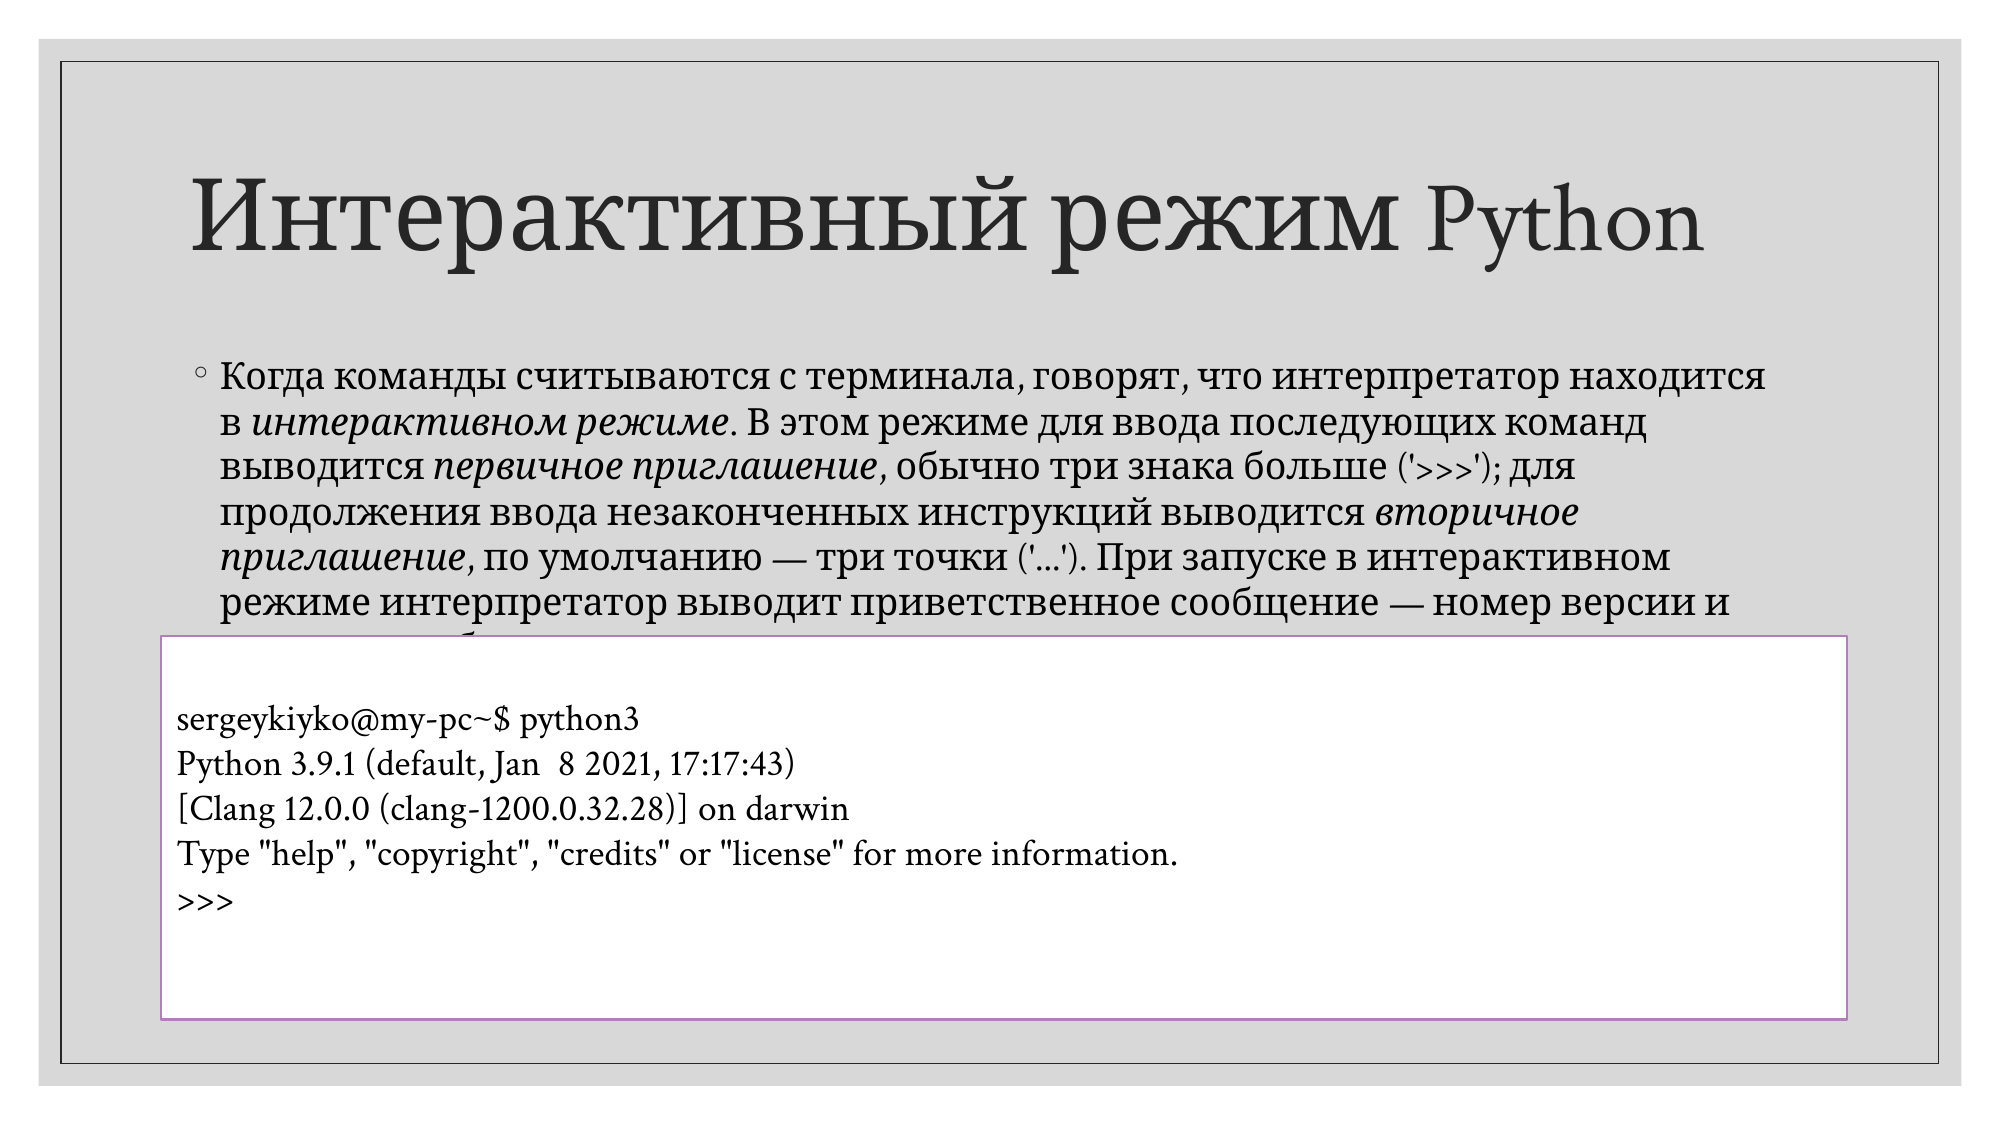

# Интерактивный режим Python
Когда команды считываются с терминала, говорят, что интерпретатор находится в интерактивном режиме. В этом режиме для ввода последующих команд выводится первичное приглашение, обычно три знака больше ('>>>'); для продолжения ввода незаконченных инструкций выводится вторичное приглашение, по умолчанию — три точки ('...'). При запуске в интерактивном режиме интерпретатор выводит приветственное сообщение — номер версии и замечания об авторском праве — перед выводом первичного приглашения, например:

sergeykiyko@my-pc~$ python3
Python 3.9.1 (default, Jan  8 2021, 17:17:43)
[Clang 12.0.0 (clang-1200.0.32.28)] on darwin
Type "help", "copyright", "credits" or "license" for more information.
>>>